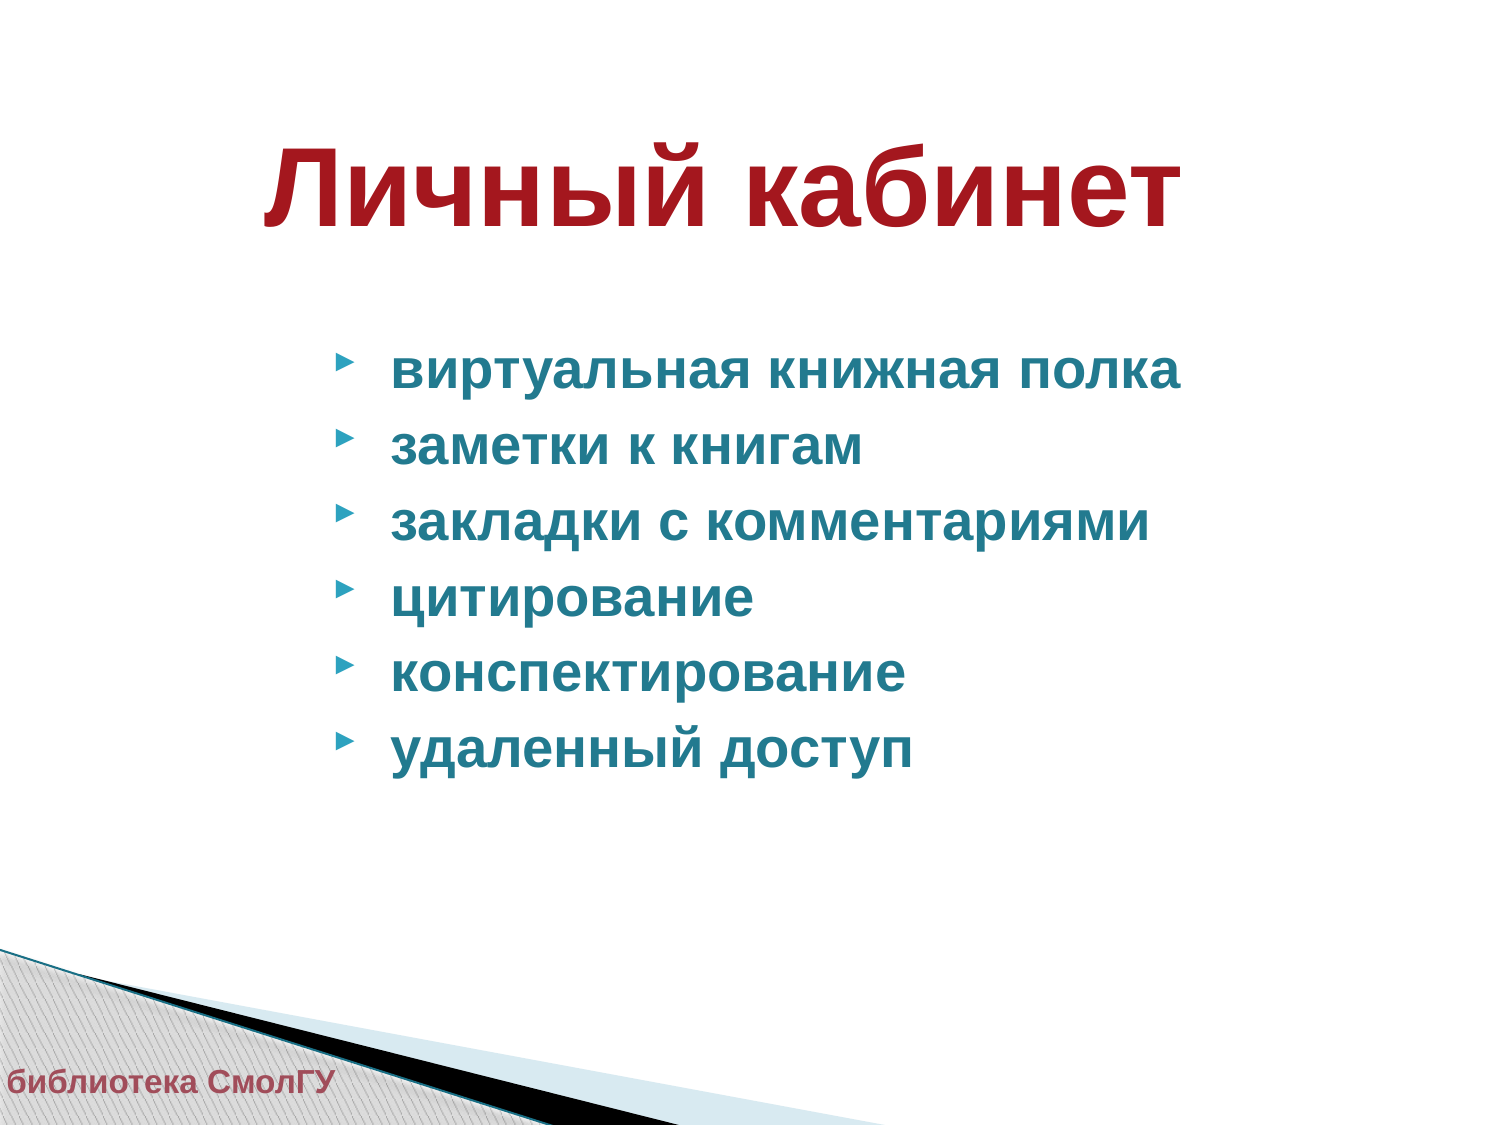

# Личный кабинет
 виртуальная книжная полка
 заметки к книгам
 закладки с комментариями
 цитирование
 конспектирование
 удаленный доступ

библиотека СмолГУ